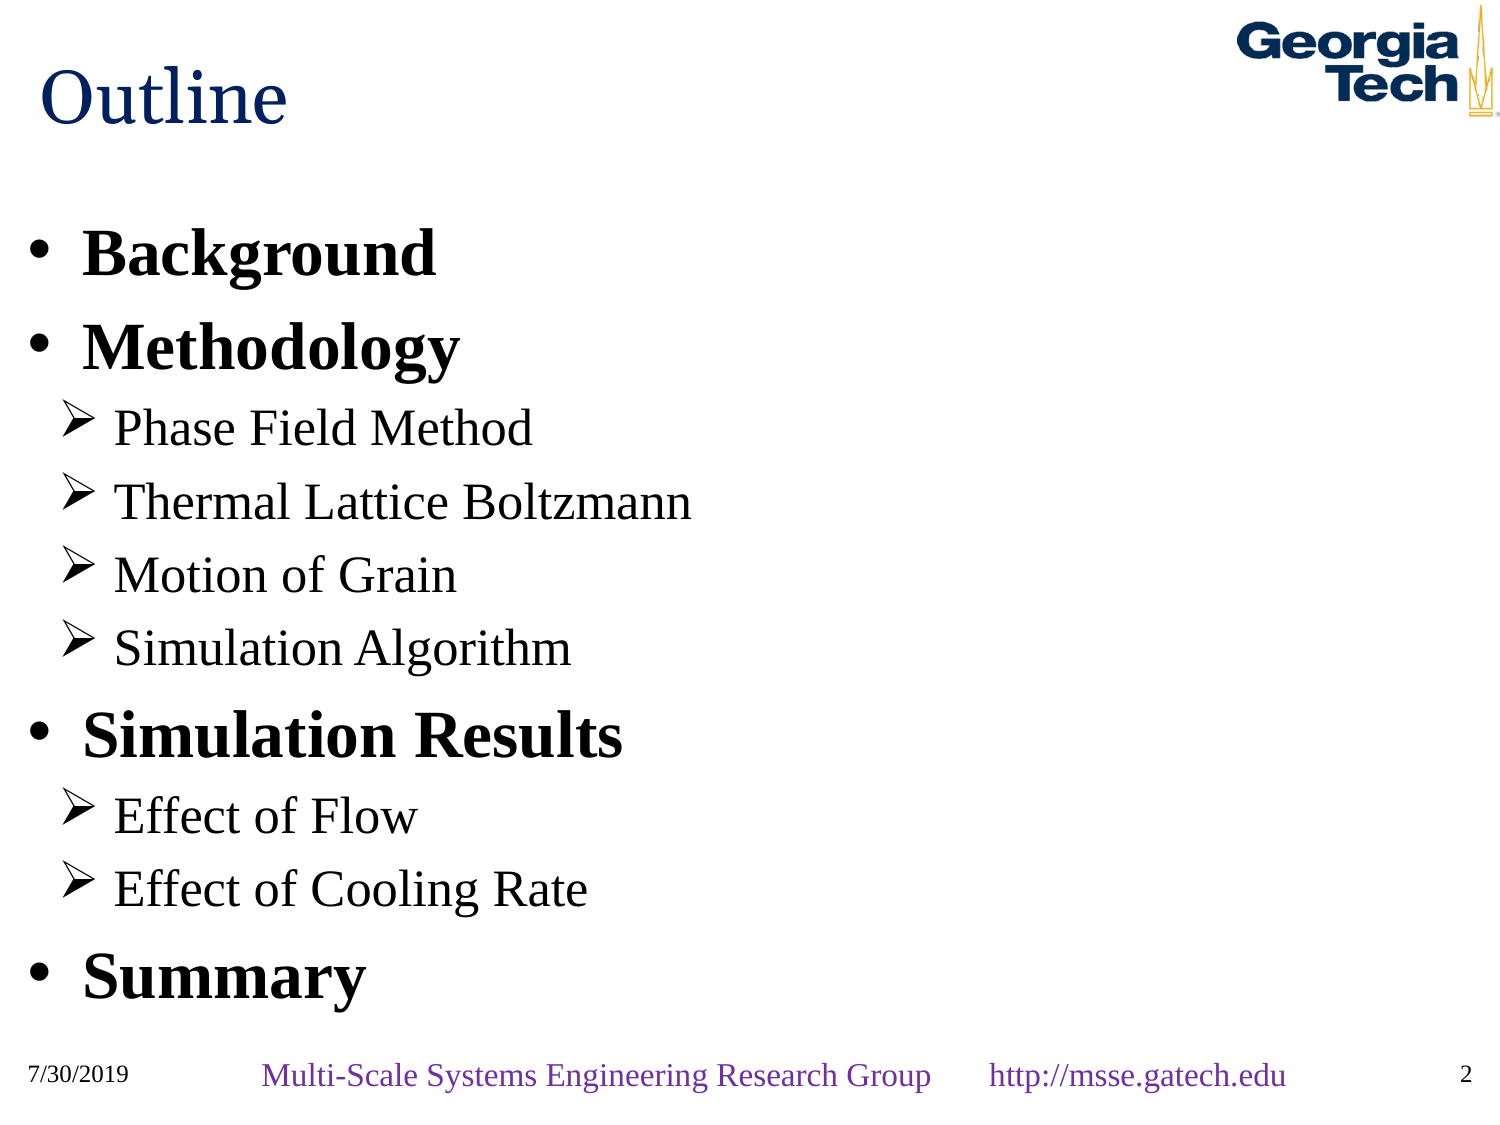

# Outline
Background
Methodology
Phase Field Method
Thermal Lattice Boltzmann
Motion of Grain
Simulation Algorithm
Simulation Results
Effect of Flow
Effect of Cooling Rate
Summary

7/30/2019
Multi-Scale Systems Engineering Research Group       http://msse.gatech.edu
2